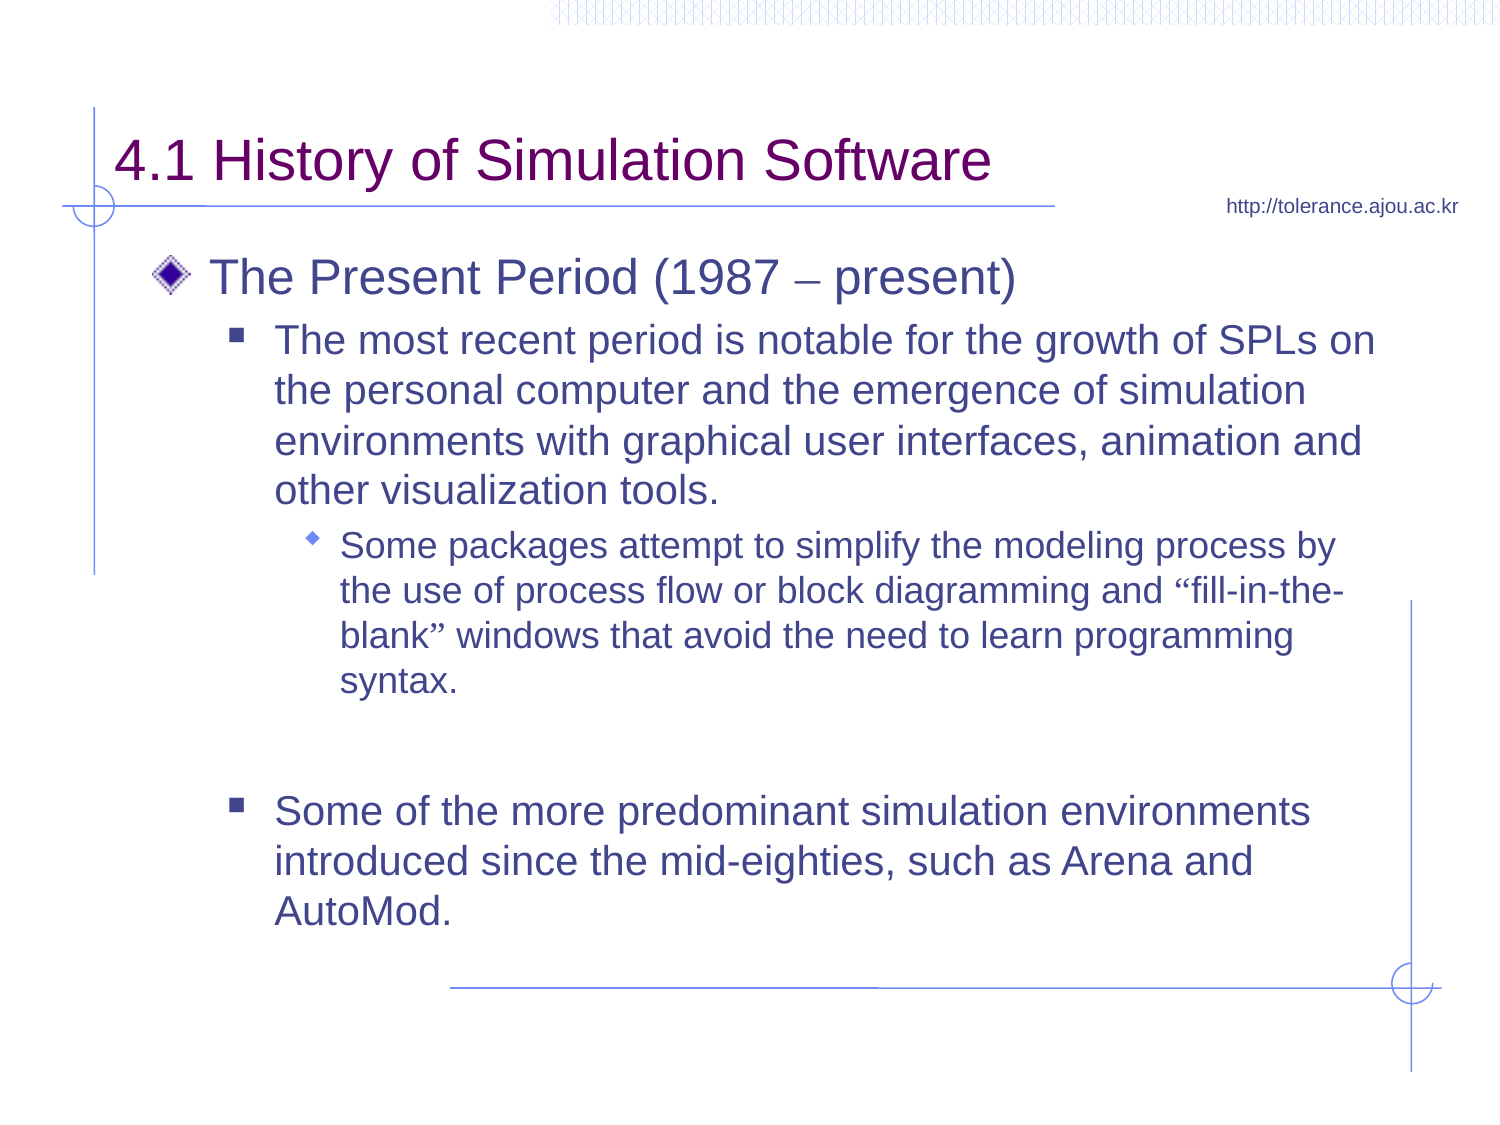

# 4.1 History of Simulation Software
The Present Period (1987 – present)
The most recent period is notable for the growth of SPLs on the personal computer and the emergence of simulation environments with graphical user interfaces, animation and other visualization tools.
Some packages attempt to simplify the modeling process by the use of process flow or block diagramming and “fill-in-the-blank” windows that avoid the need to learn programming syntax.

Some of the more predominant simulation environments introduced since the mid-eighties, such as Arena and AutoMod.